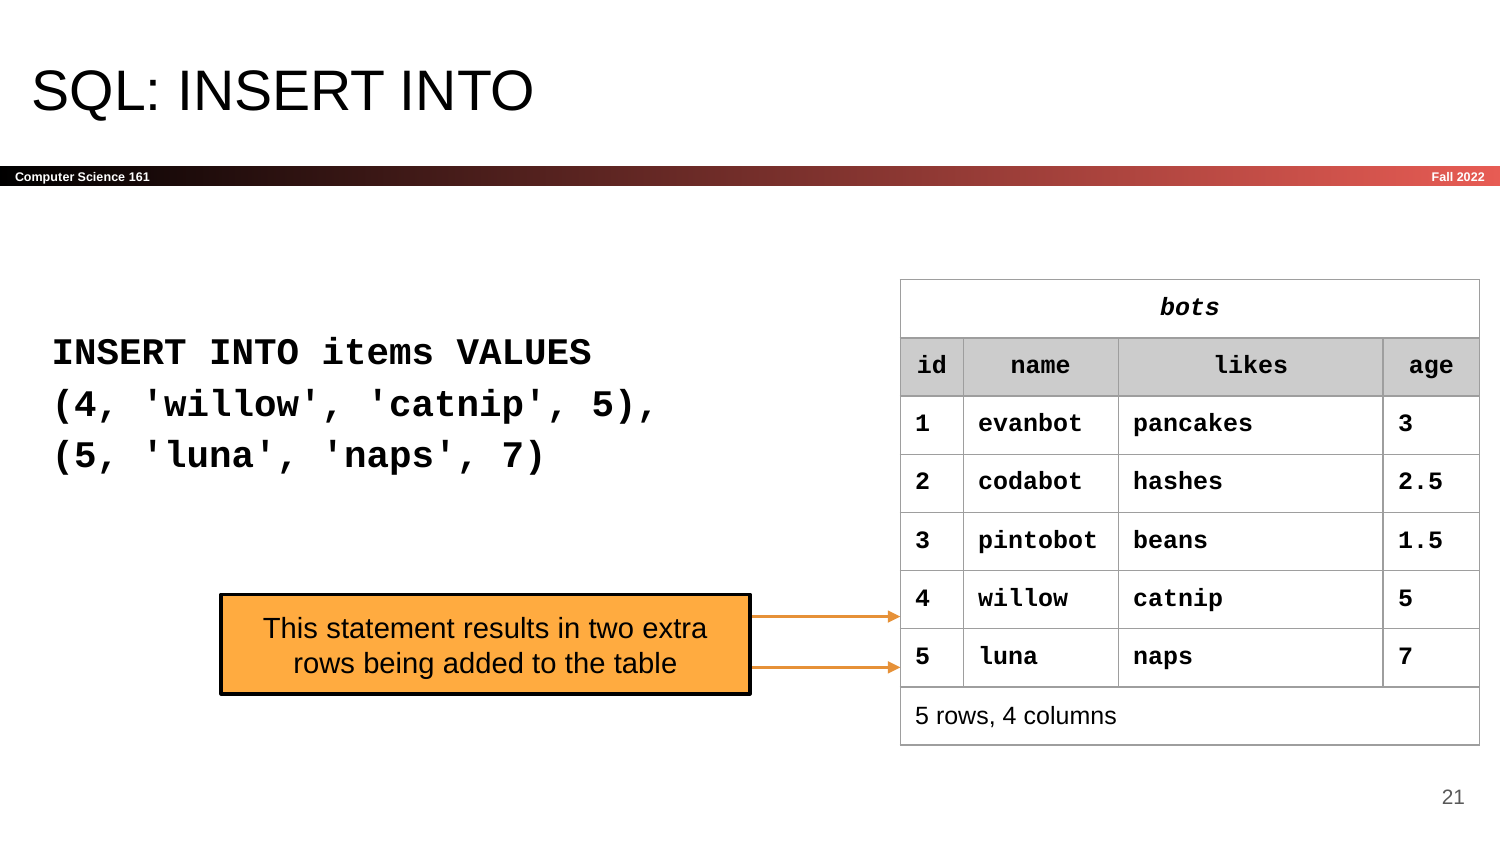

# SQL: INSERT INTO
| bots |  |  |  |
| --- | --- | --- | --- |
| id | name | likes | age |
| 1 | evanbot | pancakes | 3 |
| 2 | codabot | hashes | 2.5 |
| 3 | pintobot | beans | 1.5 |
| 4 | willow | catnip | 5 |
| 5 | luna | naps | 7 |
| 5 rows, 4 columns |  |  |  |
INSERT INTO items VALUES
(4, 'willow', 'catnip', 5),
(5, 'luna', 'naps', 7)
This statement results in two extra rows being added to the table
21